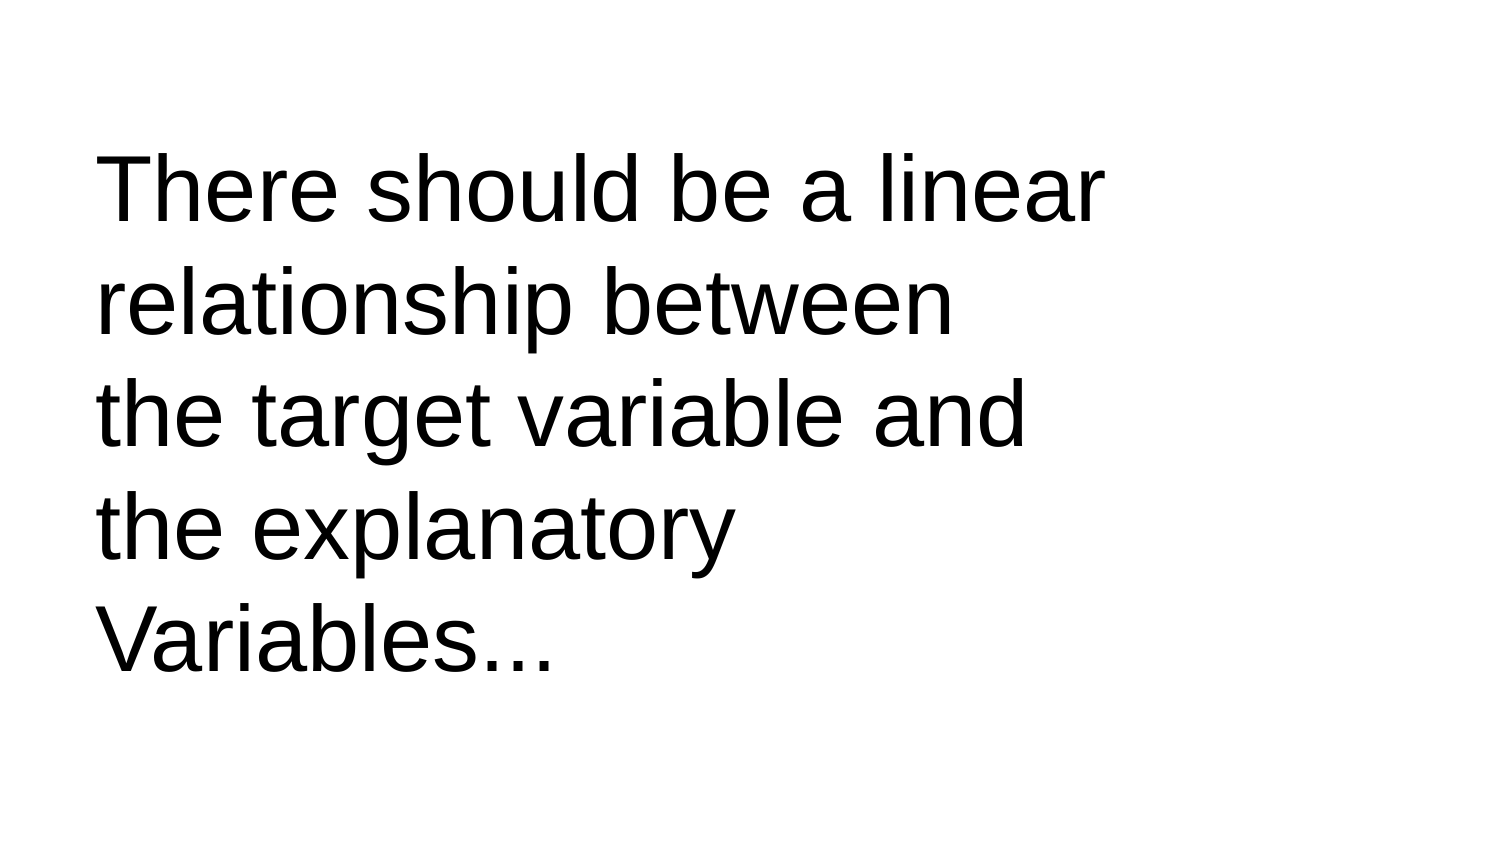

# There should be a linear relationship between the target variable and the explanatory Variables...